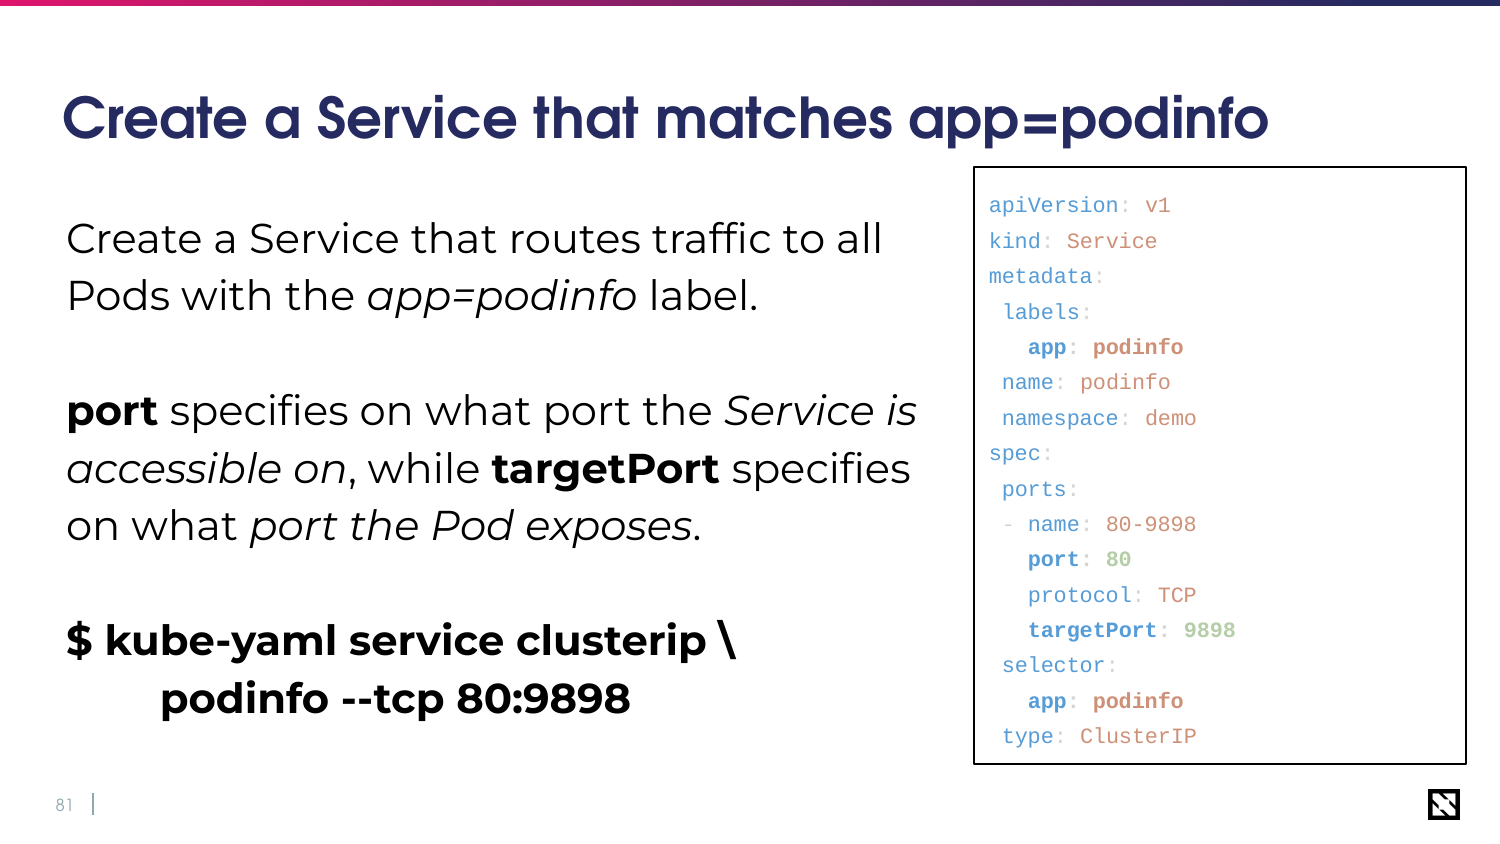

# Create a Service that matches app=podinfo
apiVersion: v1
kind: Service
metadata:
 labels:
   app: podinfo
 name: podinfo
 namespace: demo
spec:
 ports:
 - name: 80-9898
   port: 80
   protocol: TCP
   targetPort: 9898
 selector:
   app: podinfo
 type: ClusterIP

Create a Service that routes traffic to all Pods with the app=podinfo label.

port specifies on what port the Service is accessible on, while targetPort specifies on what port the Pod exposes.

$ kube-yaml service clusterip \
        podinfo --tcp 80:9898